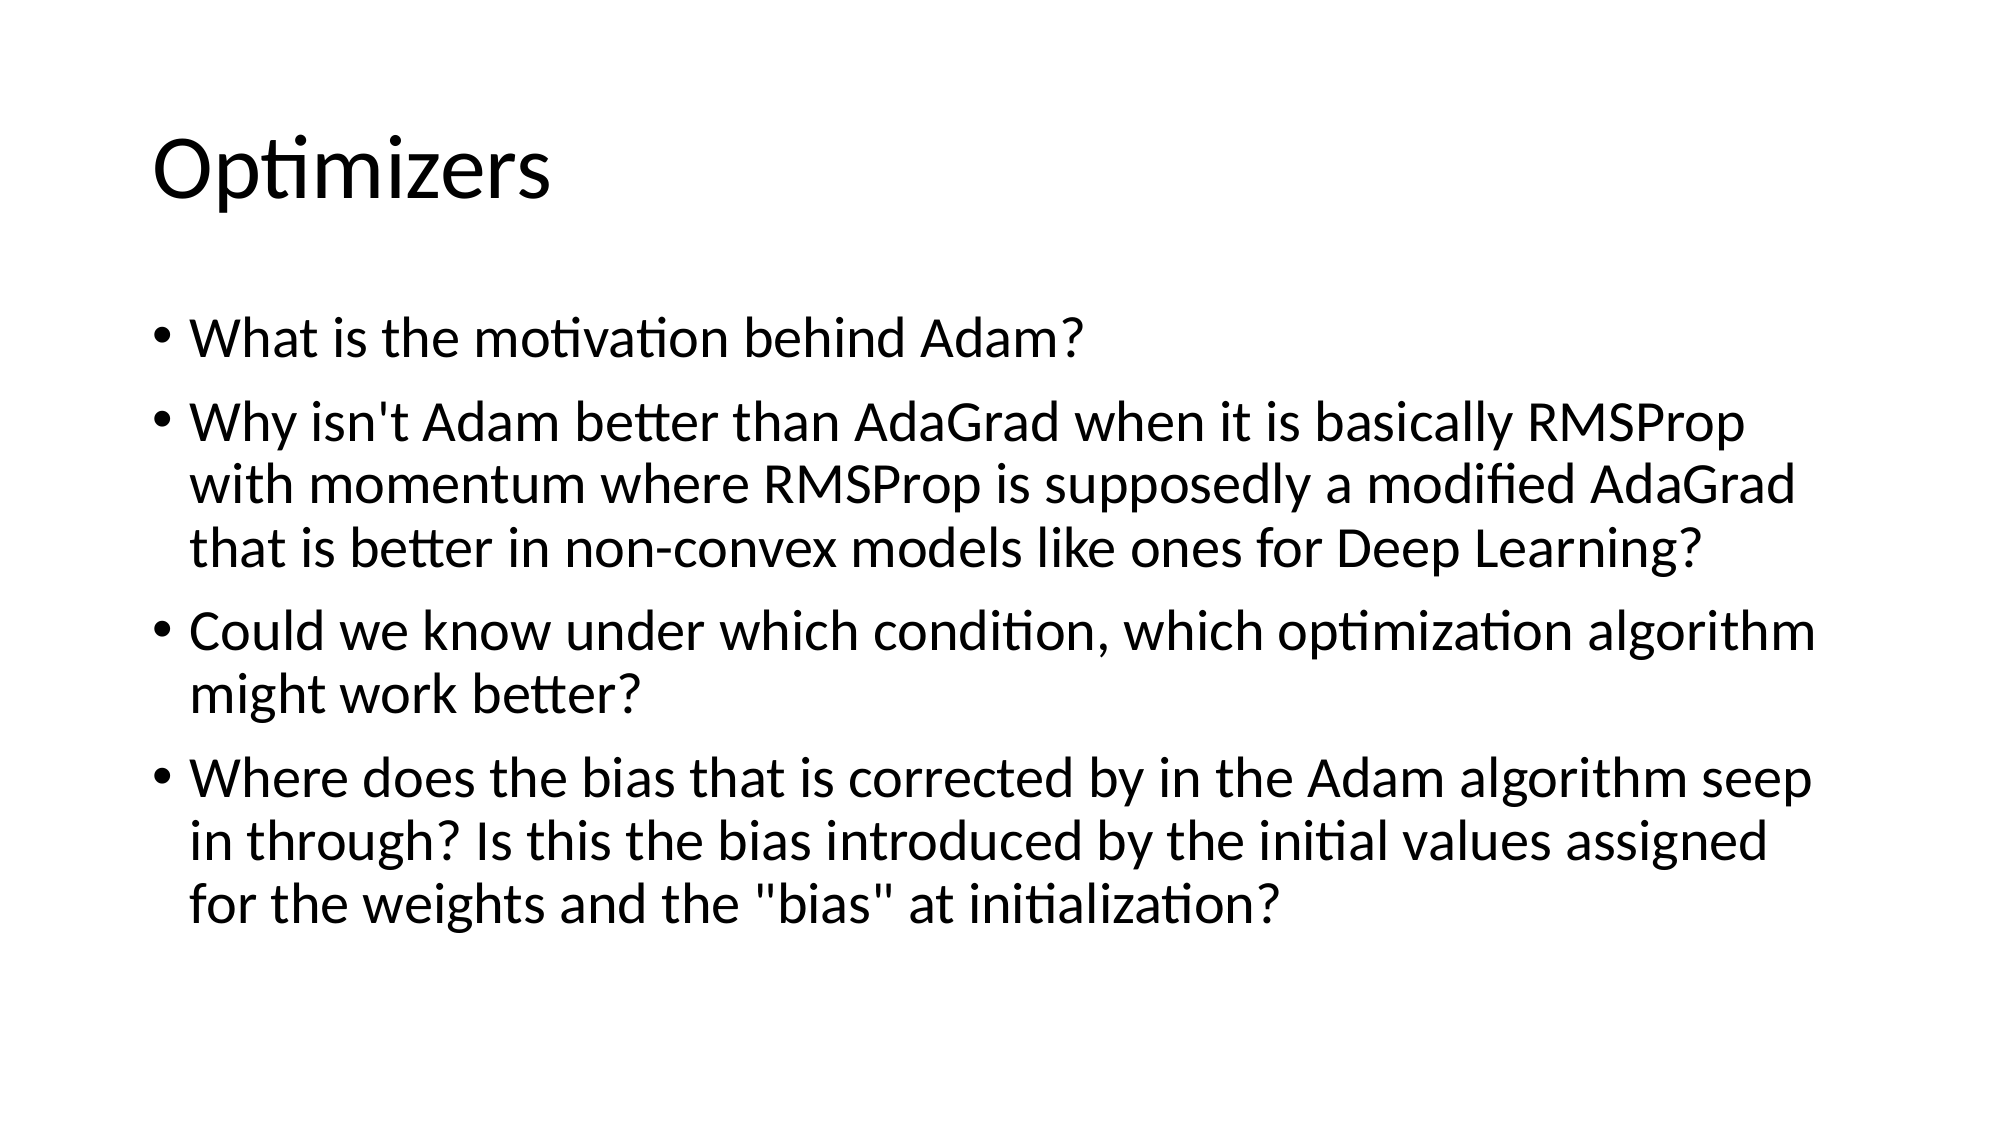

# Optimizers
What is the motivation behind Adam?
Why isn't Adam better than AdaGrad when it is basically RMSProp with momentum where RMSProp is supposedly a modified AdaGrad that is better in non-convex models like ones for Deep Learning?
Could we know under which condition, which optimization algorithm might work better?
Where does the bias that is corrected by in the Adam algorithm seep in through? Is this the bias introduced by the initial values assigned for the weights and the "bias" at initialization?